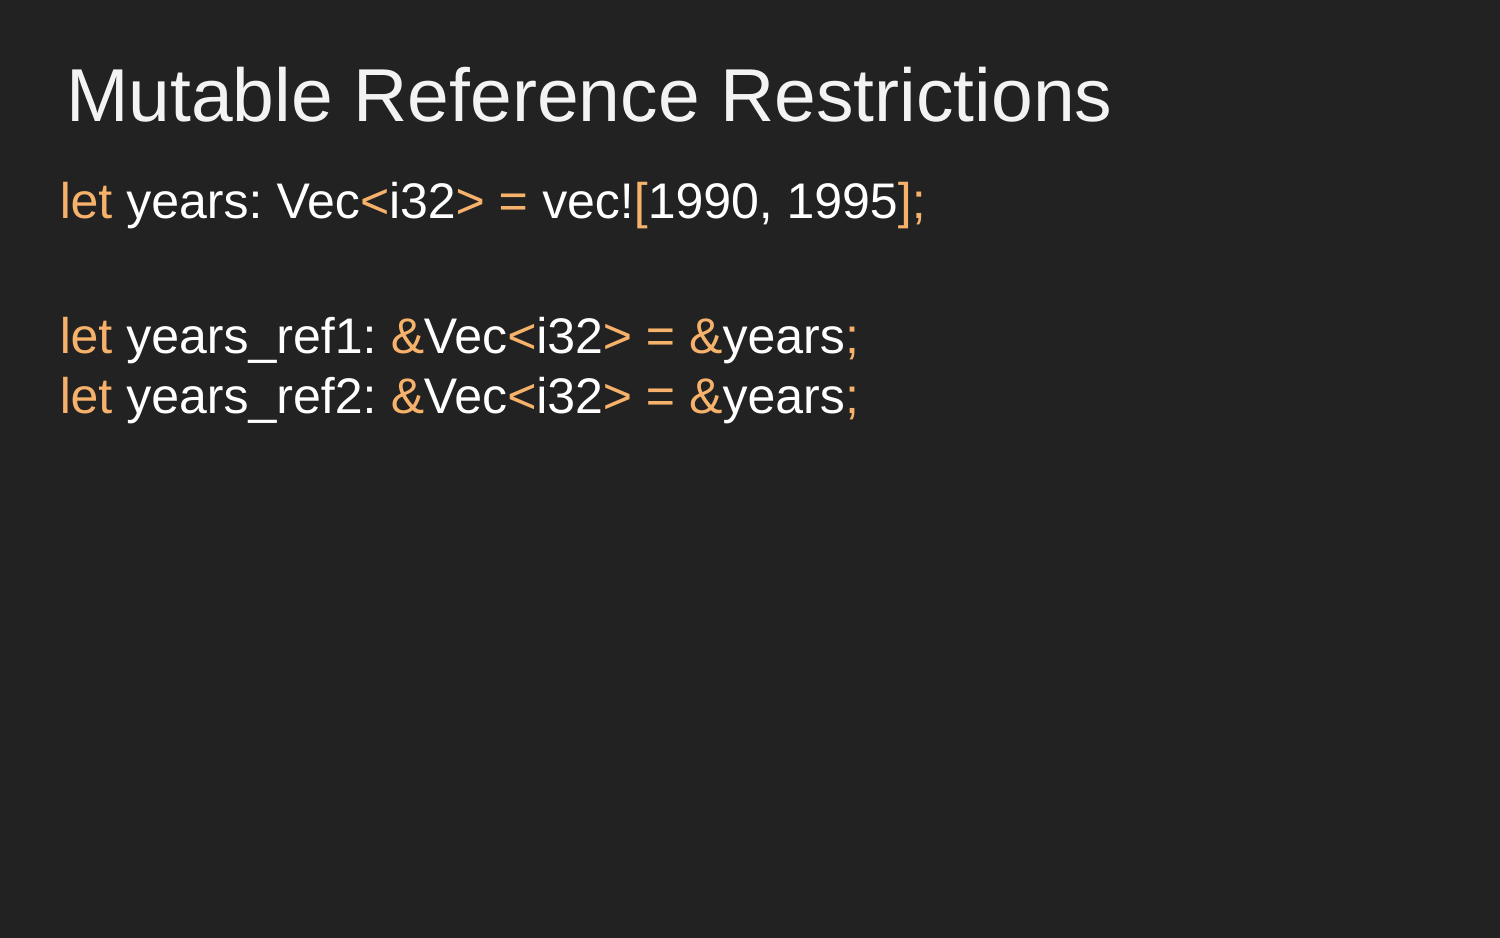

Mutable Reference Restrictions
let years: Vec<i32> = vec![1990, 1995];
let years_ref1: &Vec<i32> = &years;
let years_ref2: &Vec<i32> = &years;